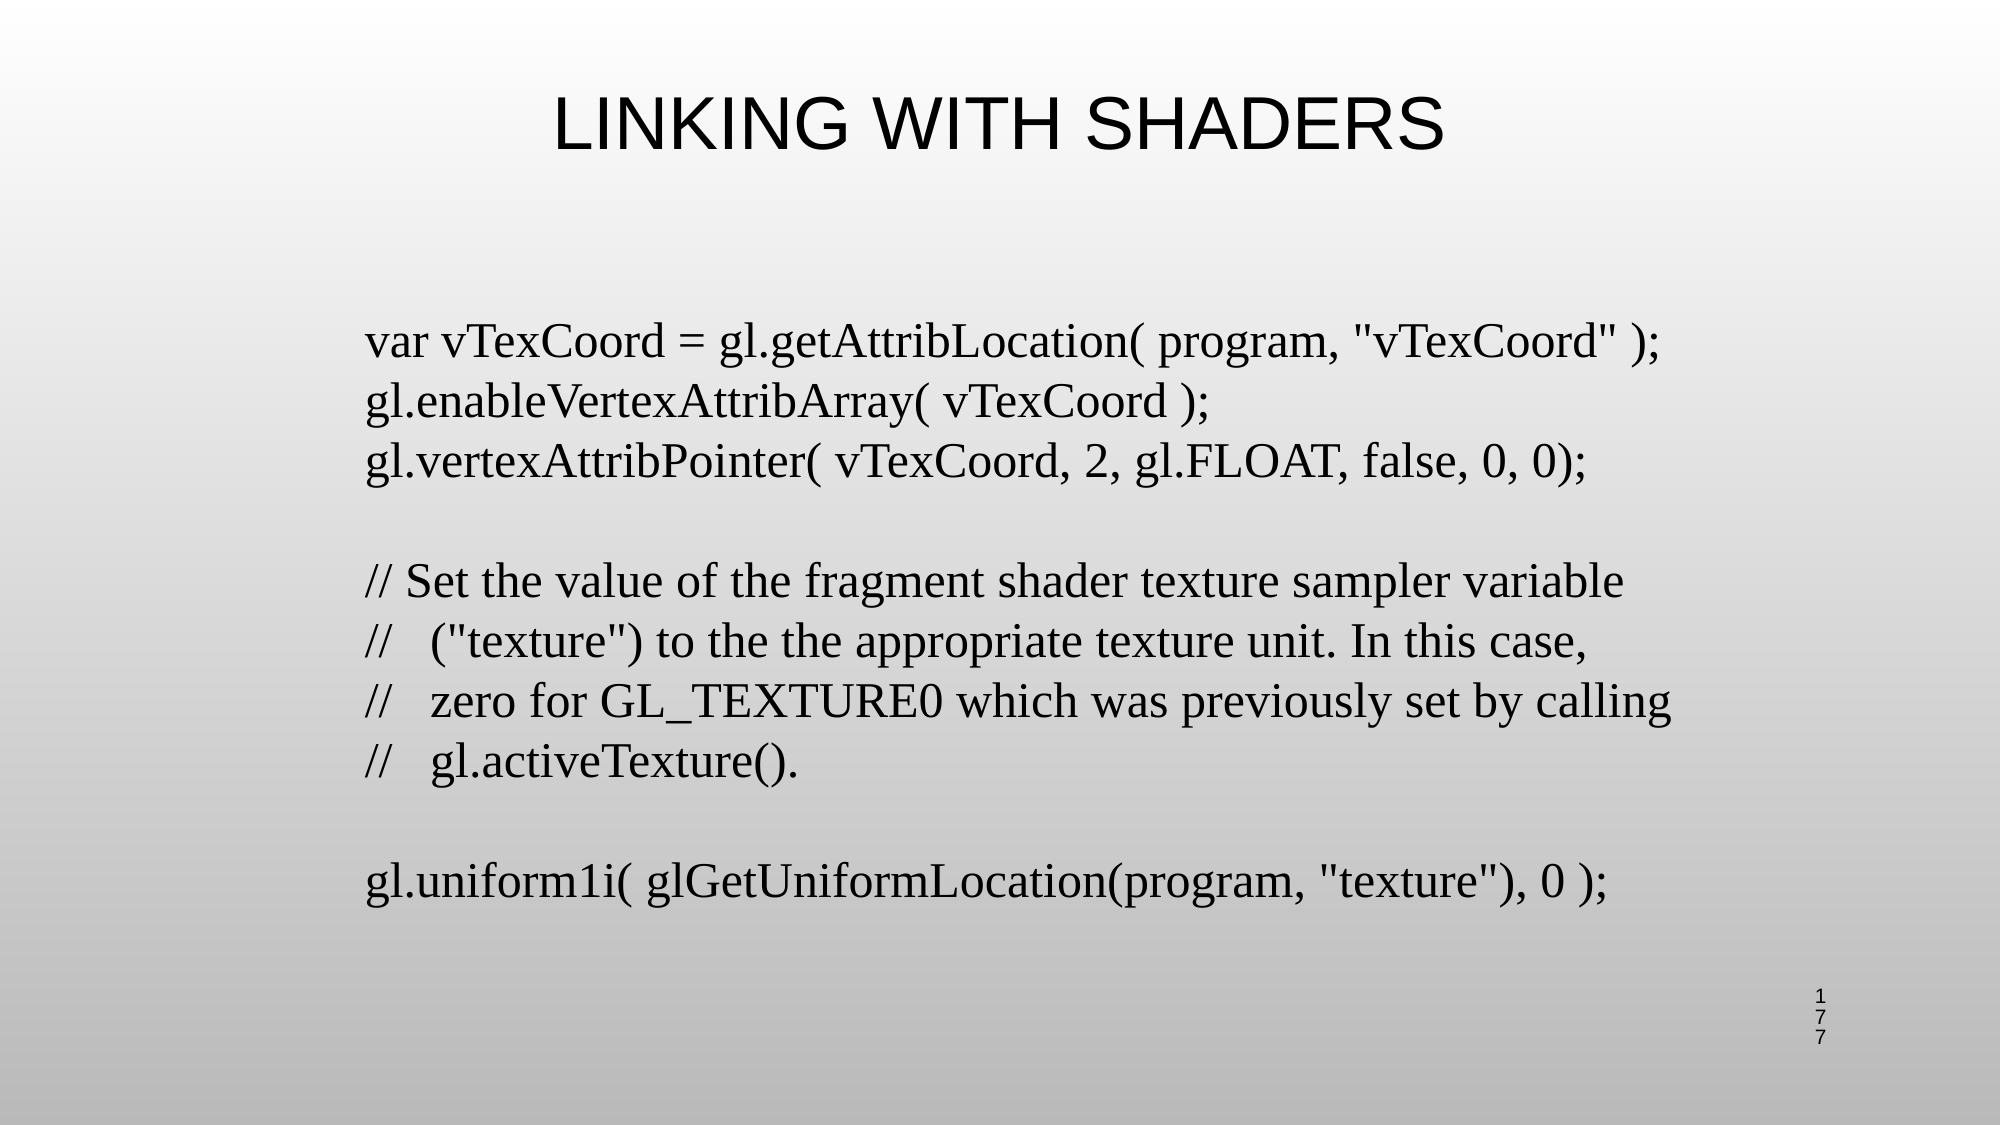

# Linking with Shaders
    var vTexCoord = gl.getAttribLocation( program, "vTexCoord" );
    gl.enableVertexAttribArray( vTexCoord );
    gl.vertexAttribPointer( vTexCoord, 2, gl.FLOAT, false, 0, 0);

    // Set the value of the fragment shader texture sampler variable
    //   ("texture") to the the appropriate texture unit. In this case,
    //   zero for GL_TEXTURE0 which was previously set by calling
    //   gl.activeTexture().

    gl.uniform1i( glGetUniformLocation(program, "texture"), 0 );
177